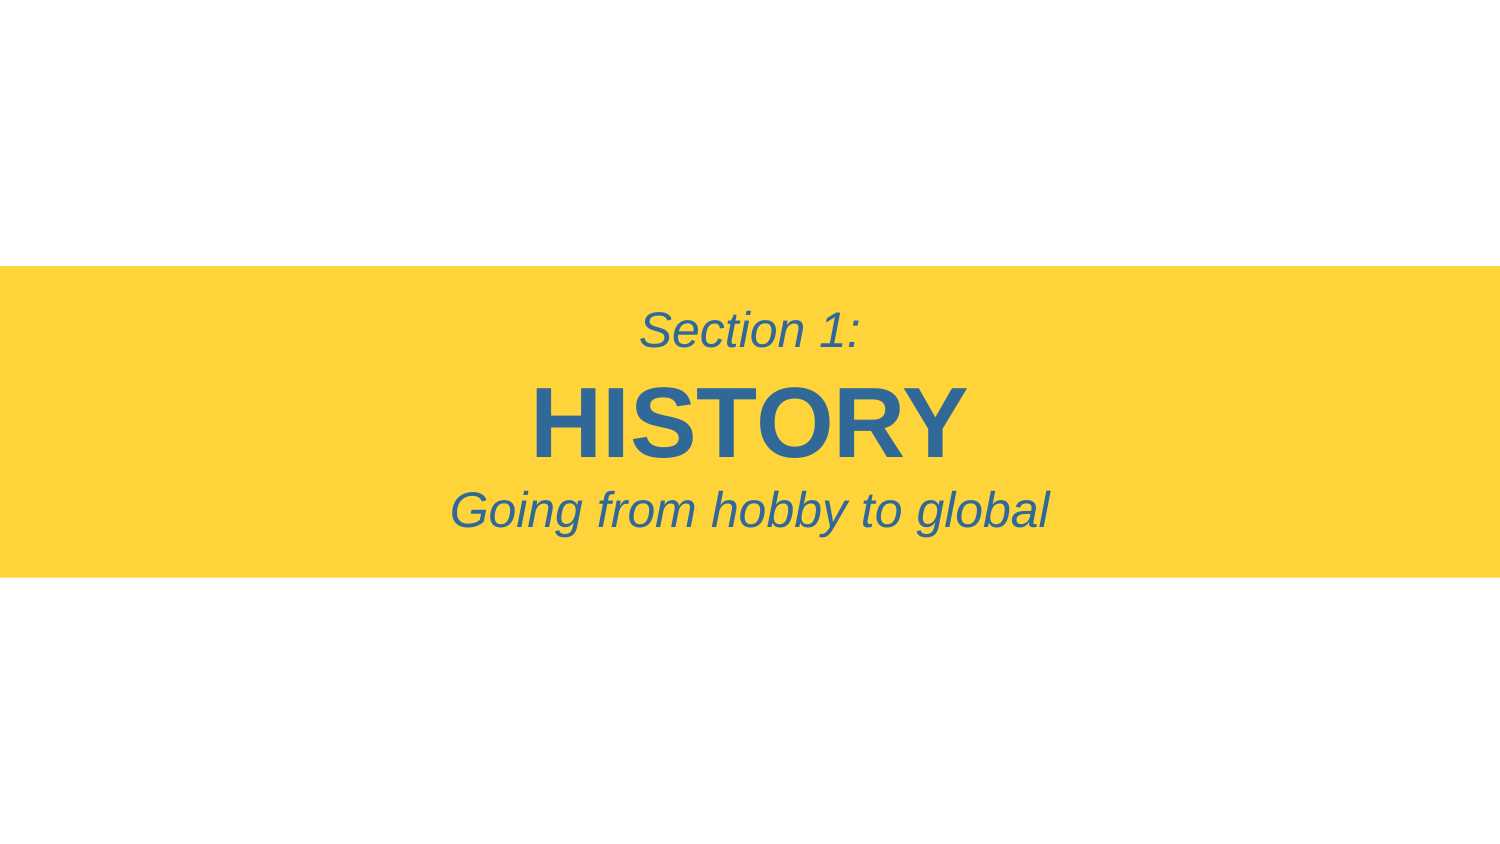

Section 1:
HISTORY
Going from hobby to global